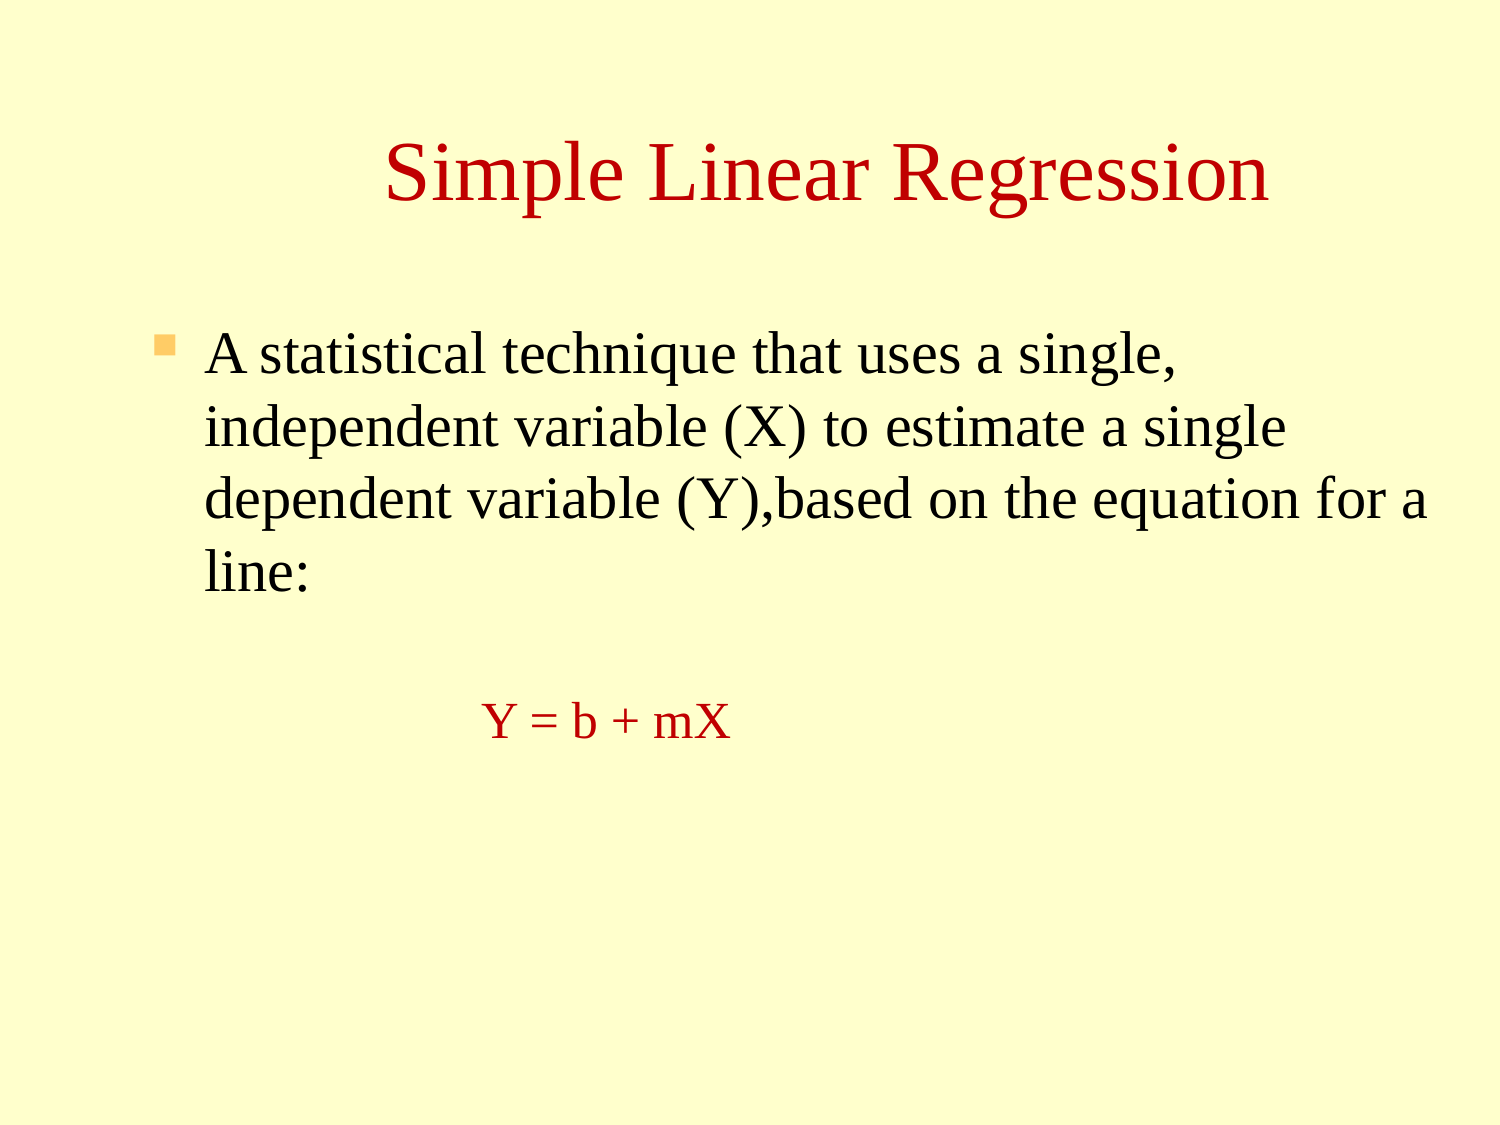

Simple Linear Regression
A statistical technique that uses a single, independent variable (X) to estimate a single dependent variable (Y),based on the equation for a line:

                    Y = b + mX